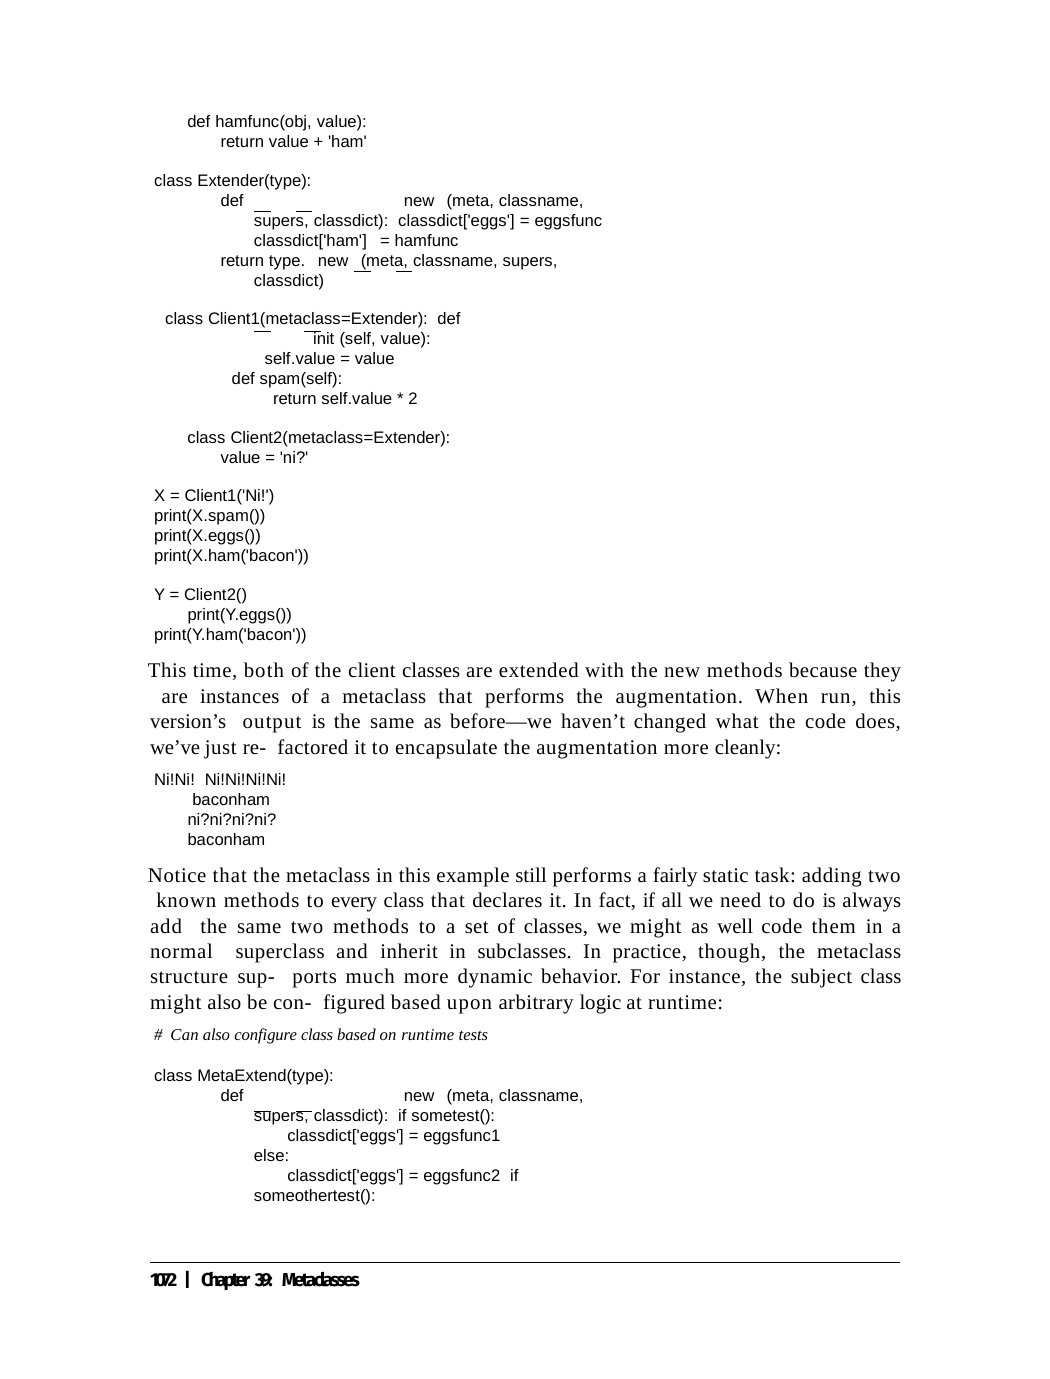

def hamfunc(obj, value):  return value + 'ham'

class Extender(type):
def		new (meta, classname, supers, classdict):  classdict['eggs'] = eggsfunc  classdict['ham'] = hamfunc
return type. new (meta, classname, supers, classdict)

class Client1(metaclass=Extender):  def	init (self, value):  self.value = value
def spam(self):
return self.value * 2

class Client2(metaclass=Extender):  value = 'ni?'

X = Client1('Ni!')
print(X.spam())
print(X.eggs())
print(X.ham('bacon'))

Y = Client2()  print(Y.eggs())
print(Y.ham('bacon'))
This time, both of the client classes are extended with the new methods because they  are instances of a metaclass that performs the augmentation. When run, this version’s  output is the same as before—we haven’t changed what the code does, we’ve just re-  factored it to encapsulate the augmentation more cleanly:
Ni!Ni!  Ni!Ni!Ni!Ni!  baconham  ni?ni?ni?ni?  baconham
Notice that the metaclass in this example still performs a fairly static task: adding two  known methods to every class that declares it. In fact, if all we need to do is always add  the same two methods to a set of classes, we might as well code them in a normal  superclass and inherit in subclasses. In practice, though, the metaclass structure sup-  ports much more dynamic behavior. For instance, the subject class might also be con-  figured based upon arbitrary logic at runtime:
# Can also configure class based on runtime tests

class MetaExtend(type):
def		new (meta, classname, supers, classdict):  if sometest():
classdict['eggs'] = eggsfunc1  else:
classdict['eggs'] = eggsfunc2  if someothertest():

1072  |  Chapter 39:  Metaclasses